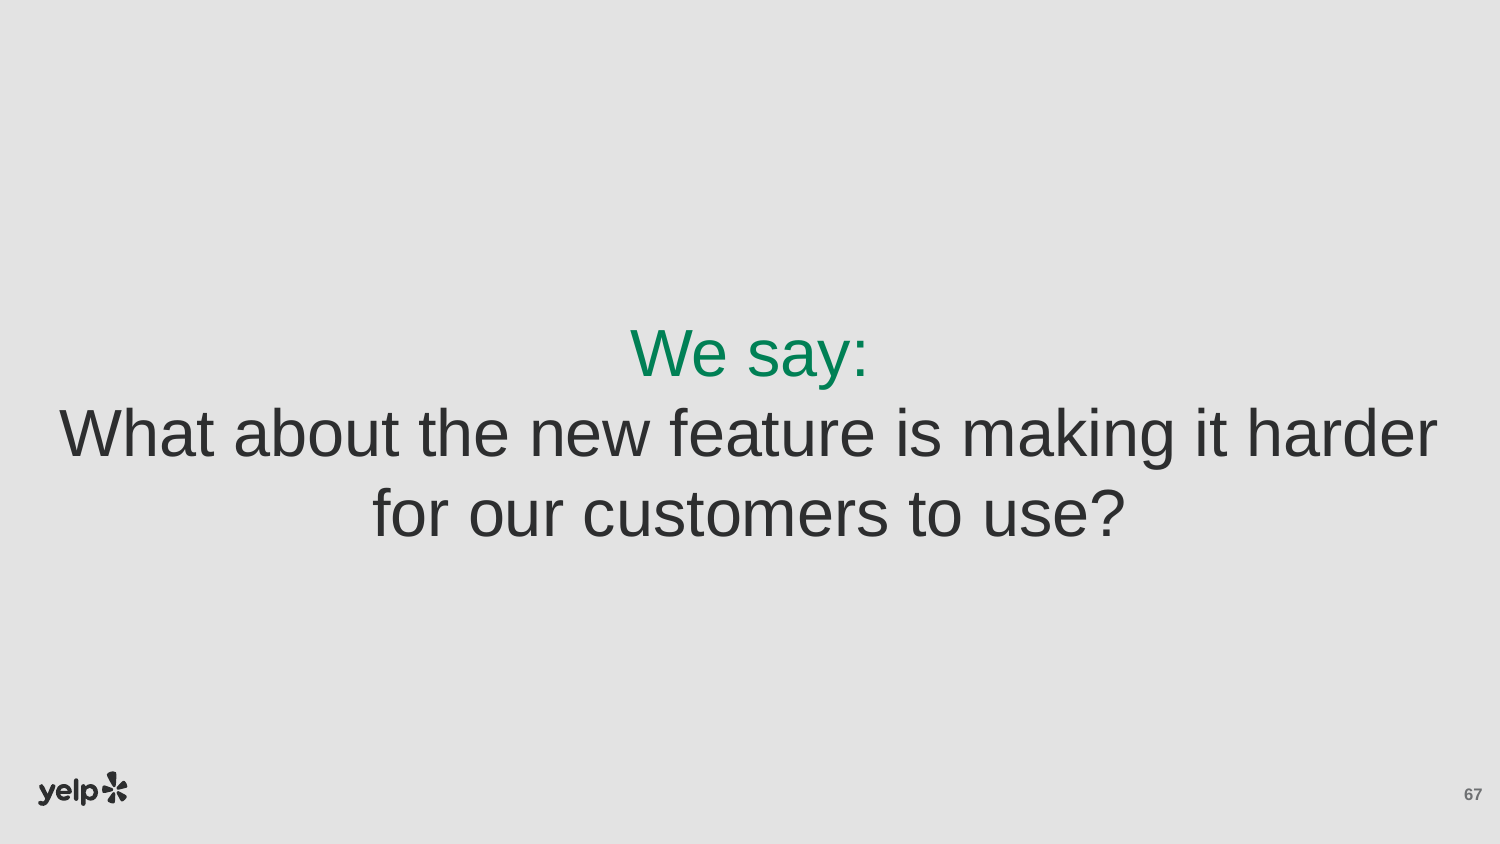

# We say: What about the new feature is making it harder for our customers to use?
67